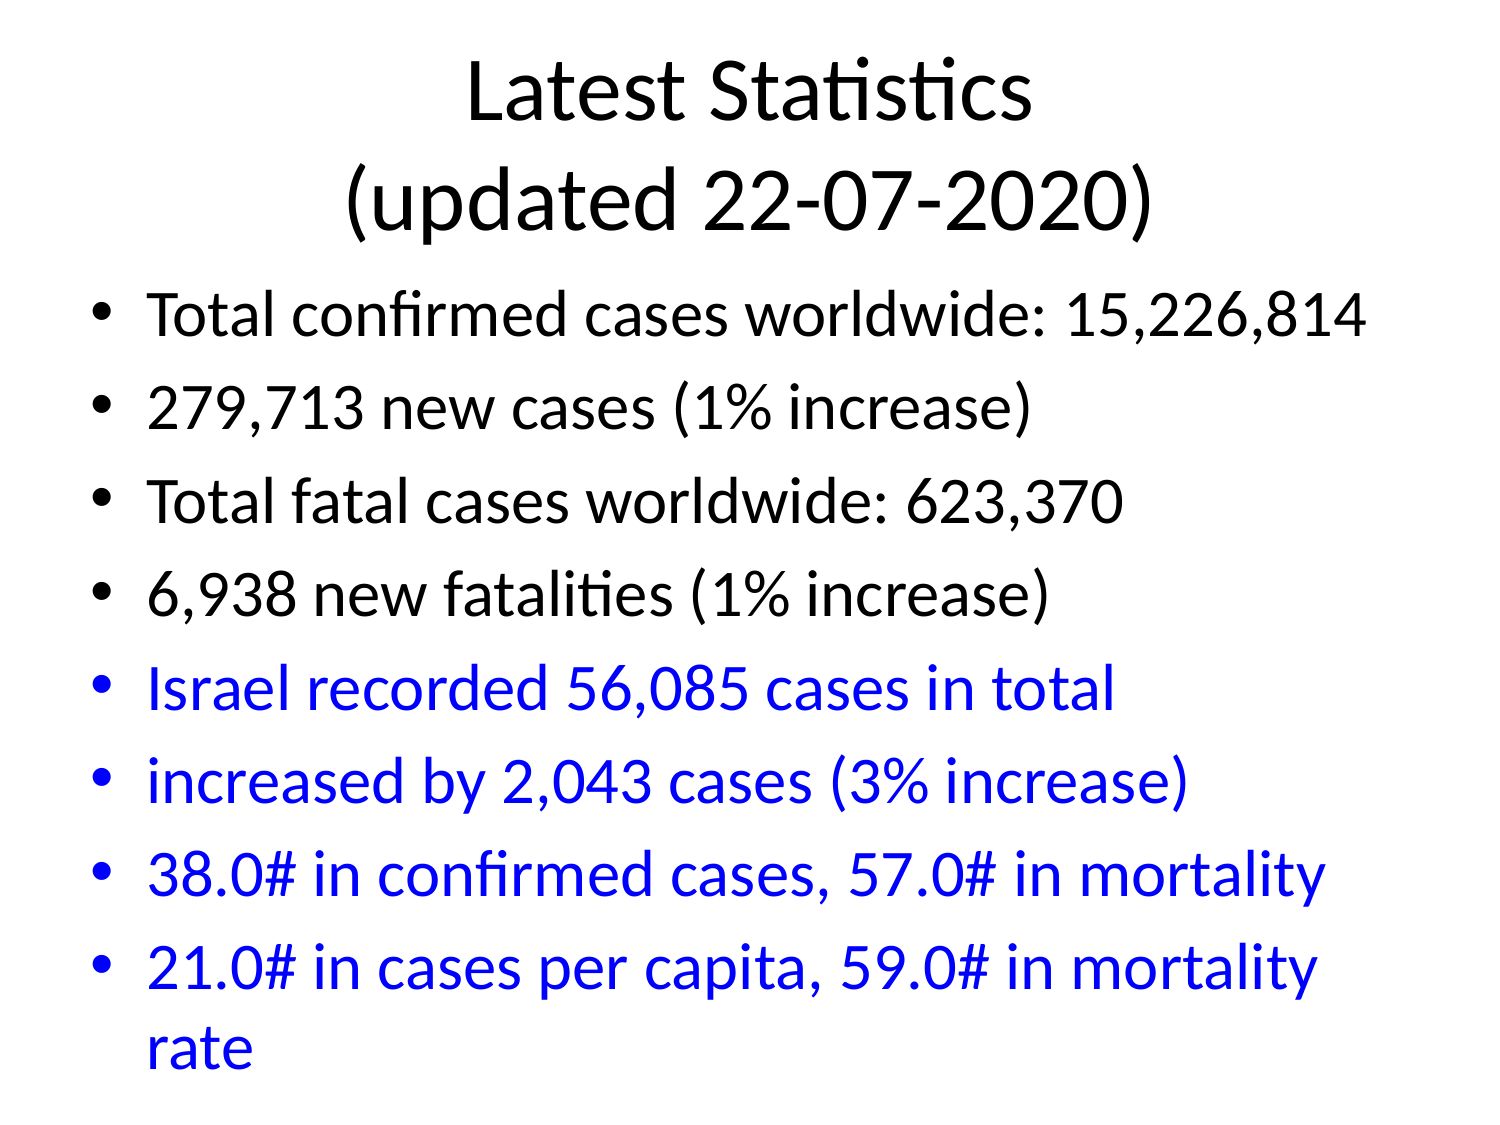

# Latest Statistics
(updated 22-07-2020)
Total confirmed cases worldwide: 15,226,814
279,713 new cases (1% increase)
Total fatal cases worldwide: 623,370
6,938 new fatalities (1% increase)
Israel recorded 56,085 cases in total
increased by 2,043 cases (3% increase)
38.0# in confirmed cases, 57.0# in mortality
21.0# in cases per capita, 59.0# in mortality rate